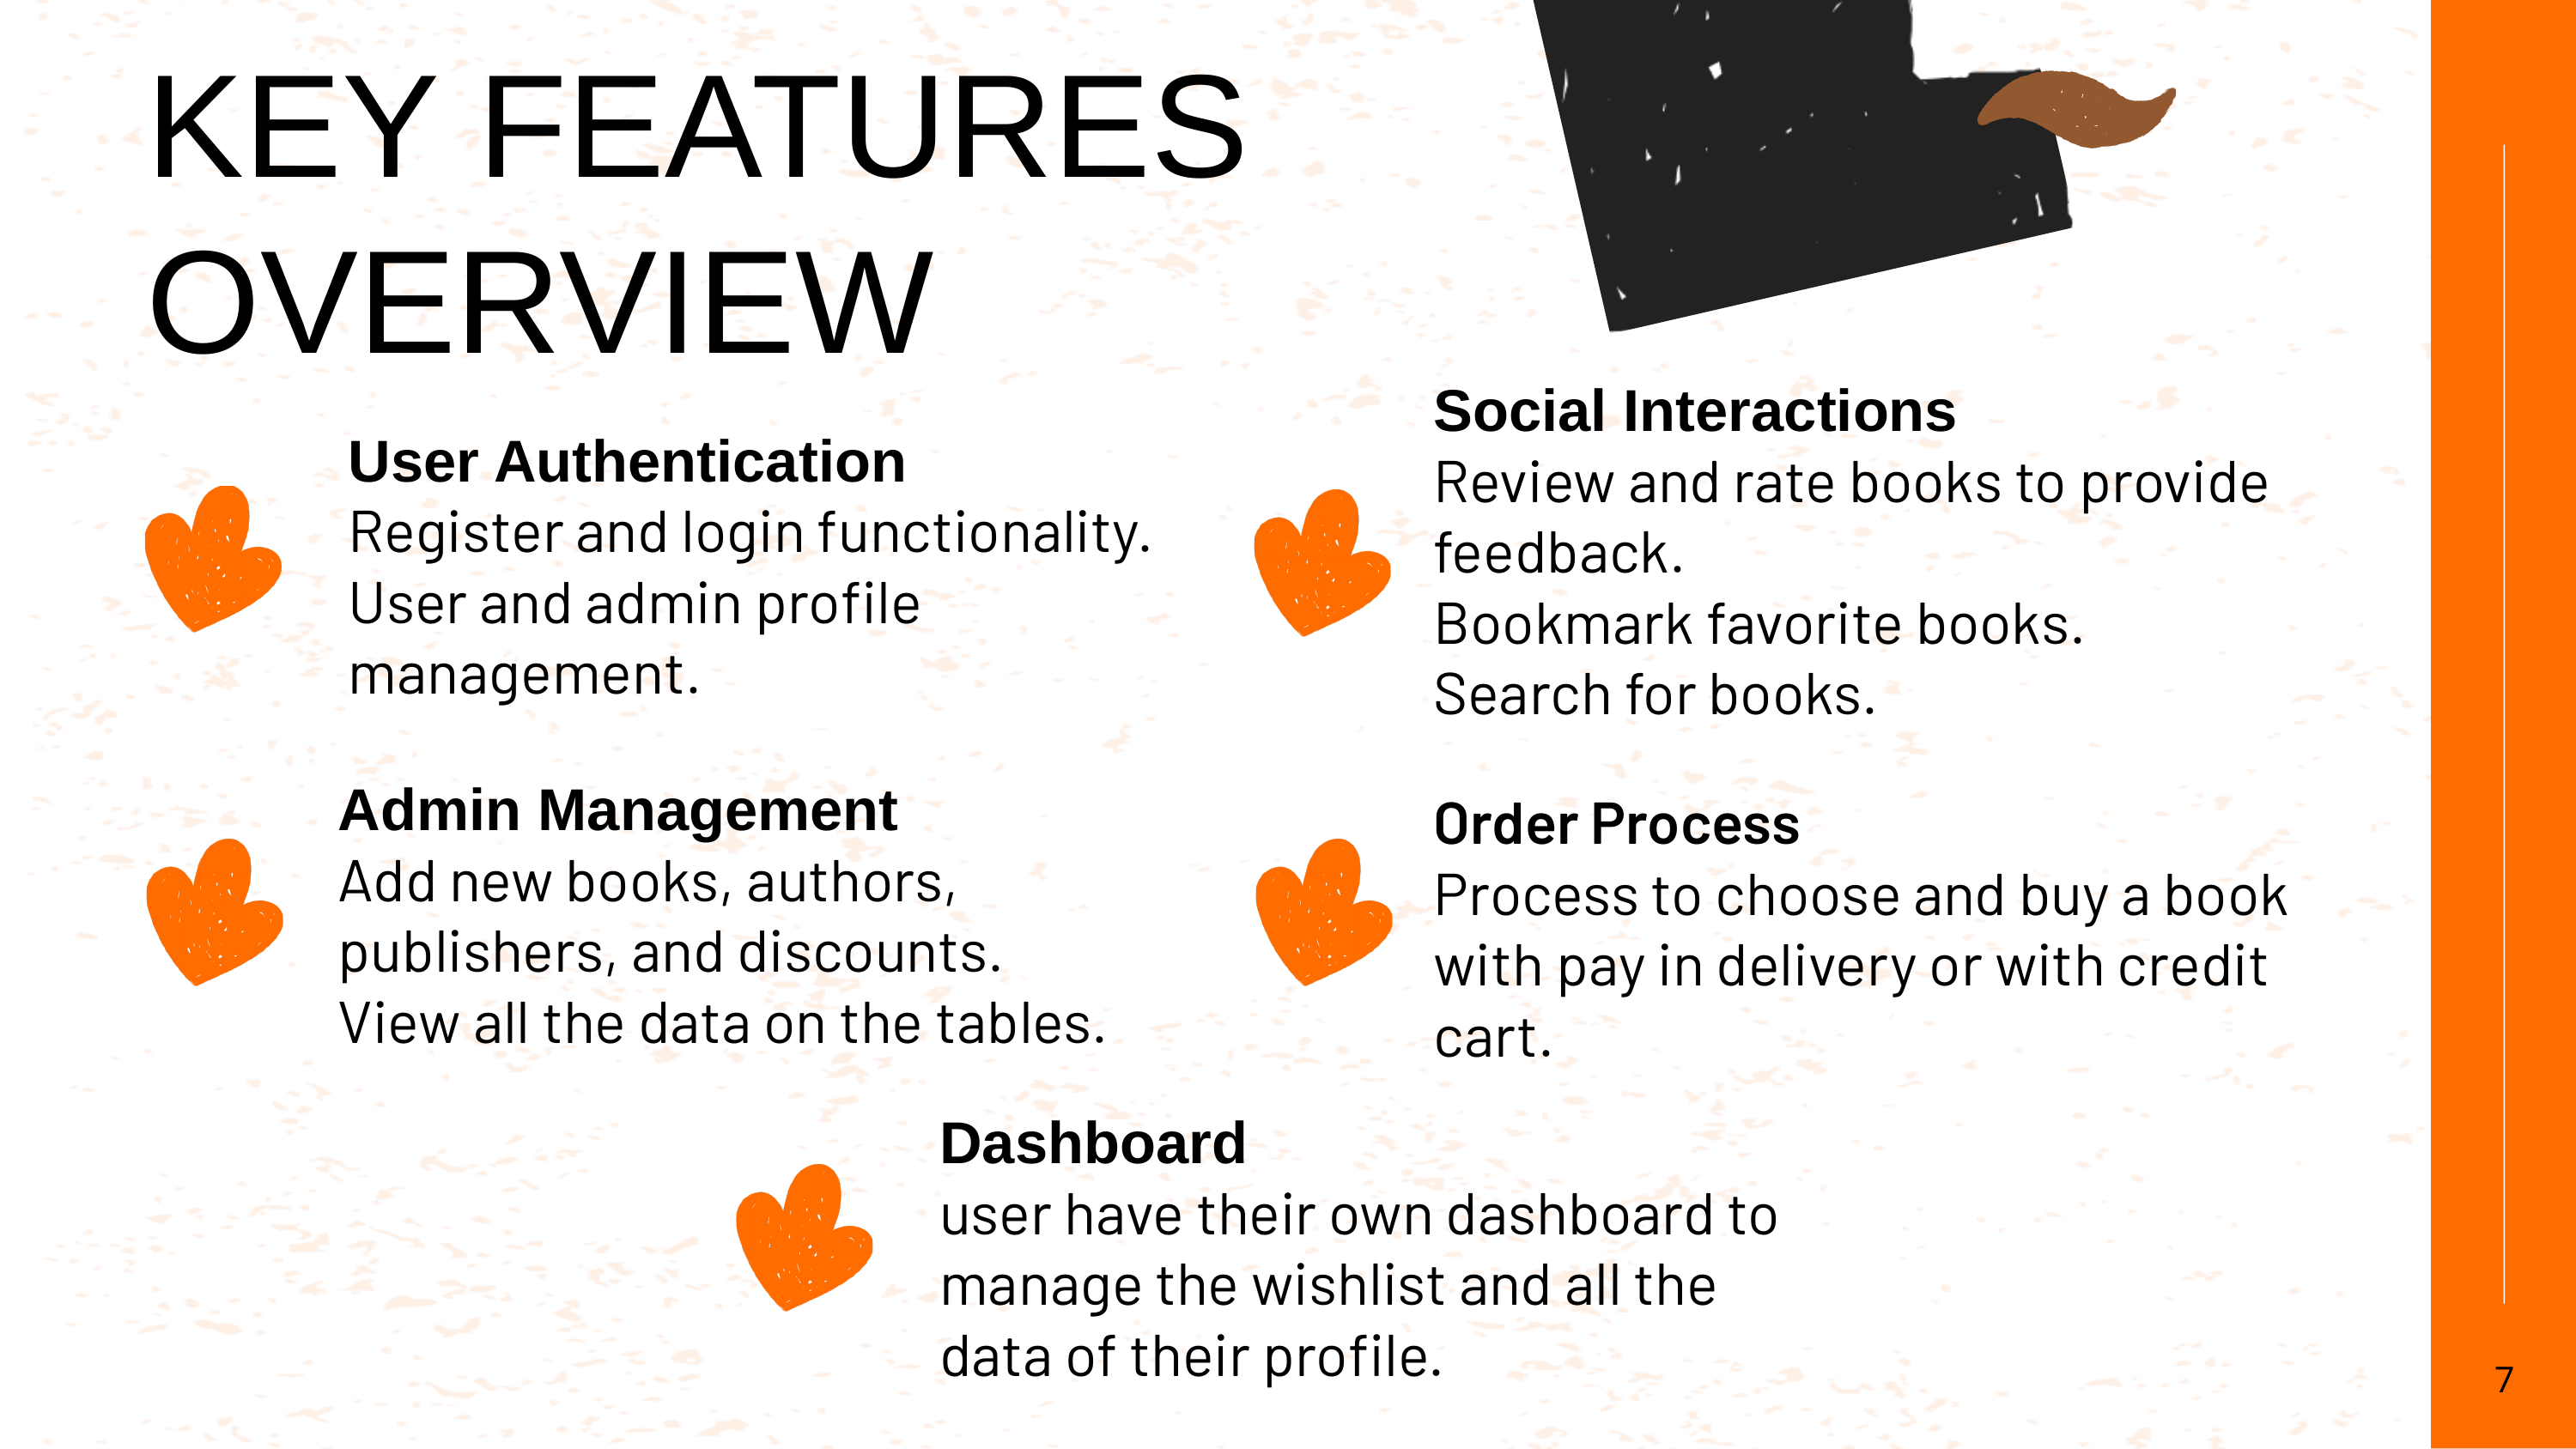

KEY FEATURES OVERVIEW

Social Interactions
Review and rate books to provide feedback.
Bookmark favorite books.
Search for books.

User Authentication
Register and login functionality.
User and admin profile management.

Admin Management
Add new books, authors, publishers, and discounts.
View all the data on the tables.
Order Process
Process to choose and buy a book with pay in delivery or with credit cart.

Dashboard
user have their own dashboard to manage the wishlist and all the data of their profile.

7